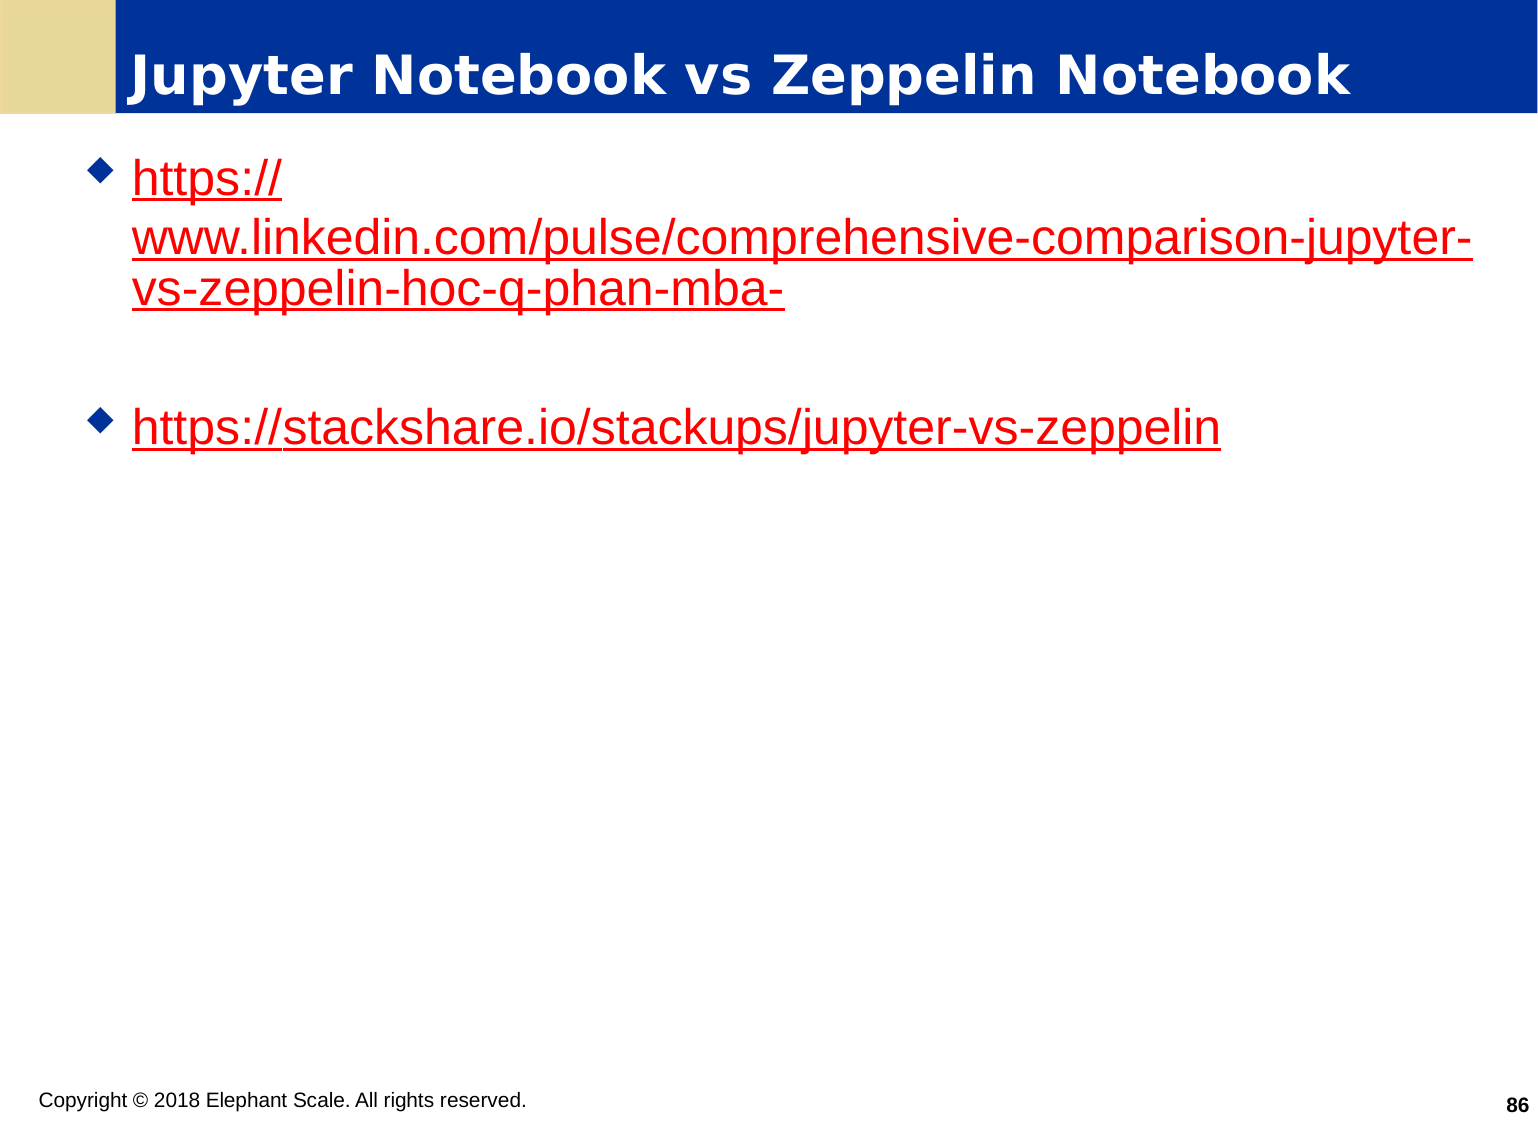

# Jupyter Notebook vs Zeppelin Notebook
https://www.linkedin.com/pulse/comprehensive-comparison-jupyter-vs-zeppelin-hoc-q-phan-mba-

https://stackshare.io/stackups/jupyter-vs-zeppelin

86
Copyright © 2018 Elephant Scale. All rights reserved.